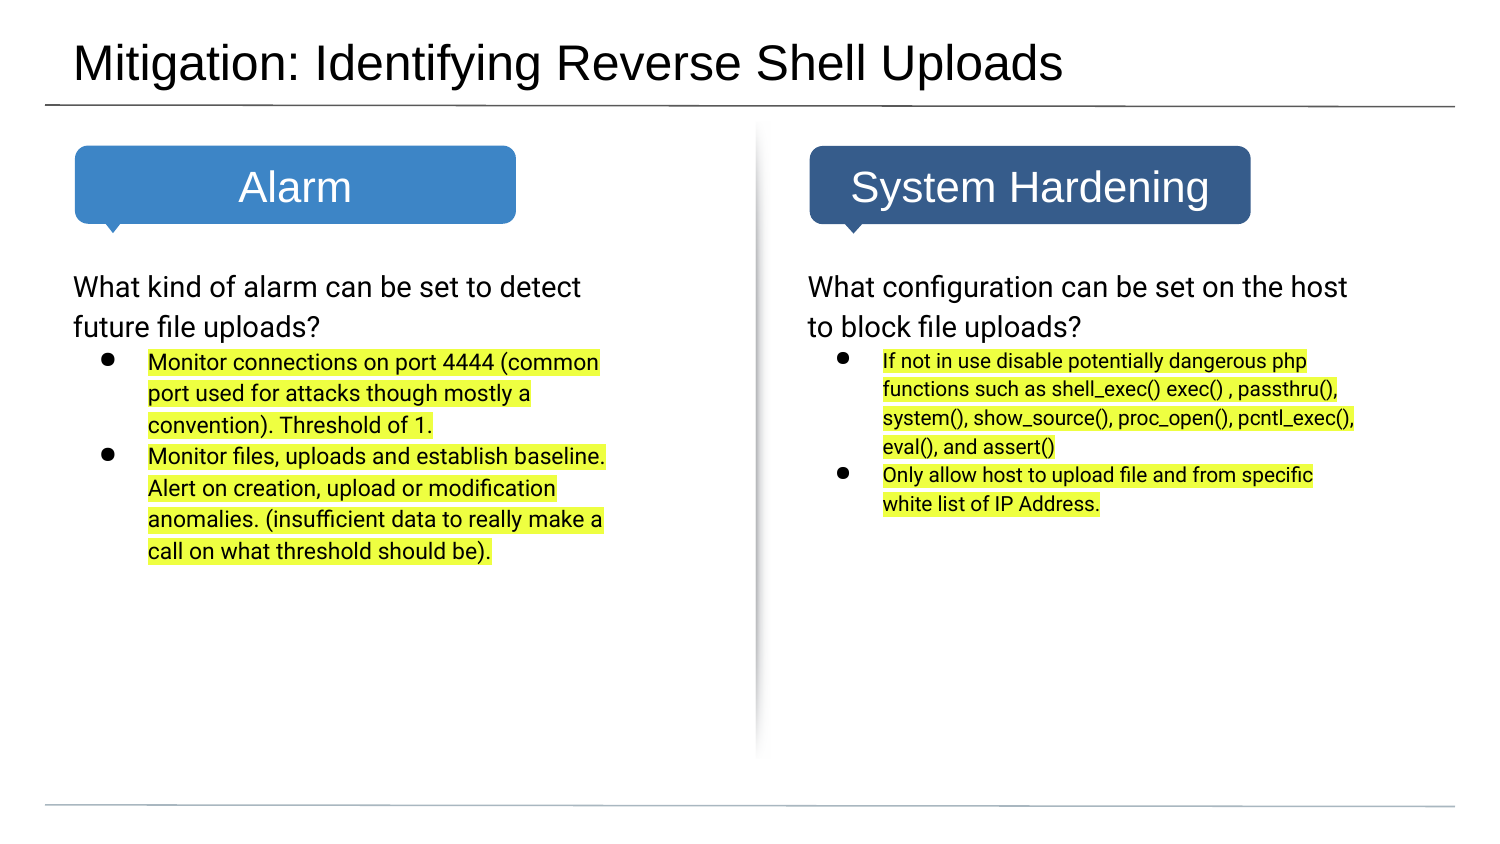

# Mitigation: Identifying Reverse Shell Uploads
What kind of alarm can be set to detect future file uploads?
Monitor connections on port 4444 (common port used for attacks though mostly a convention). Threshold of 1.
Monitor files, uploads and establish baseline. Alert on creation, upload or modification anomalies. (insufficient data to really make a call on what threshold should be).

What configuration can be set on the host to block file uploads?
If not in use disable potentially dangerous php functions such as shell_exec() exec() , passthru(), system(), show_source(), proc_open(), pcntl_exec(), eval(), and assert()
Only allow host to upload file and from specific white list of IP Address.